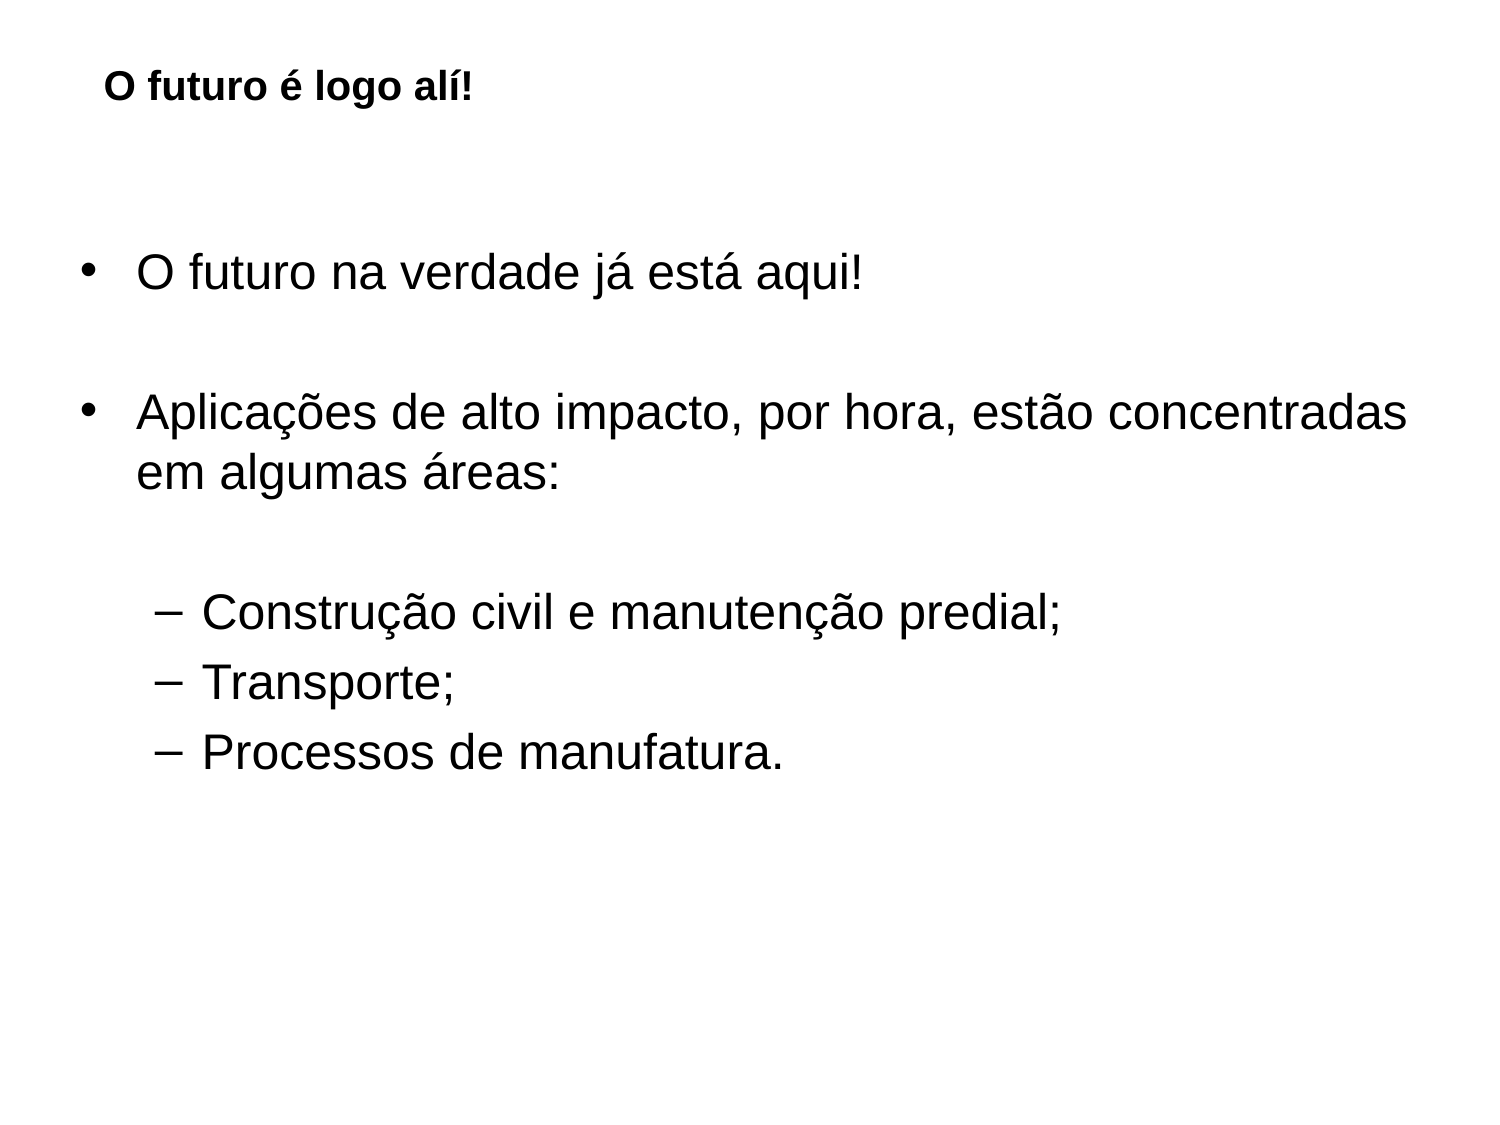

# O futuro é logo alí!
O futuro na verdade já está aqui!

Aplicações de alto impacto, por hora, estão concentradas em algumas áreas:

Construção civil e manutenção predial;
Transporte;
Processos de manufatura.